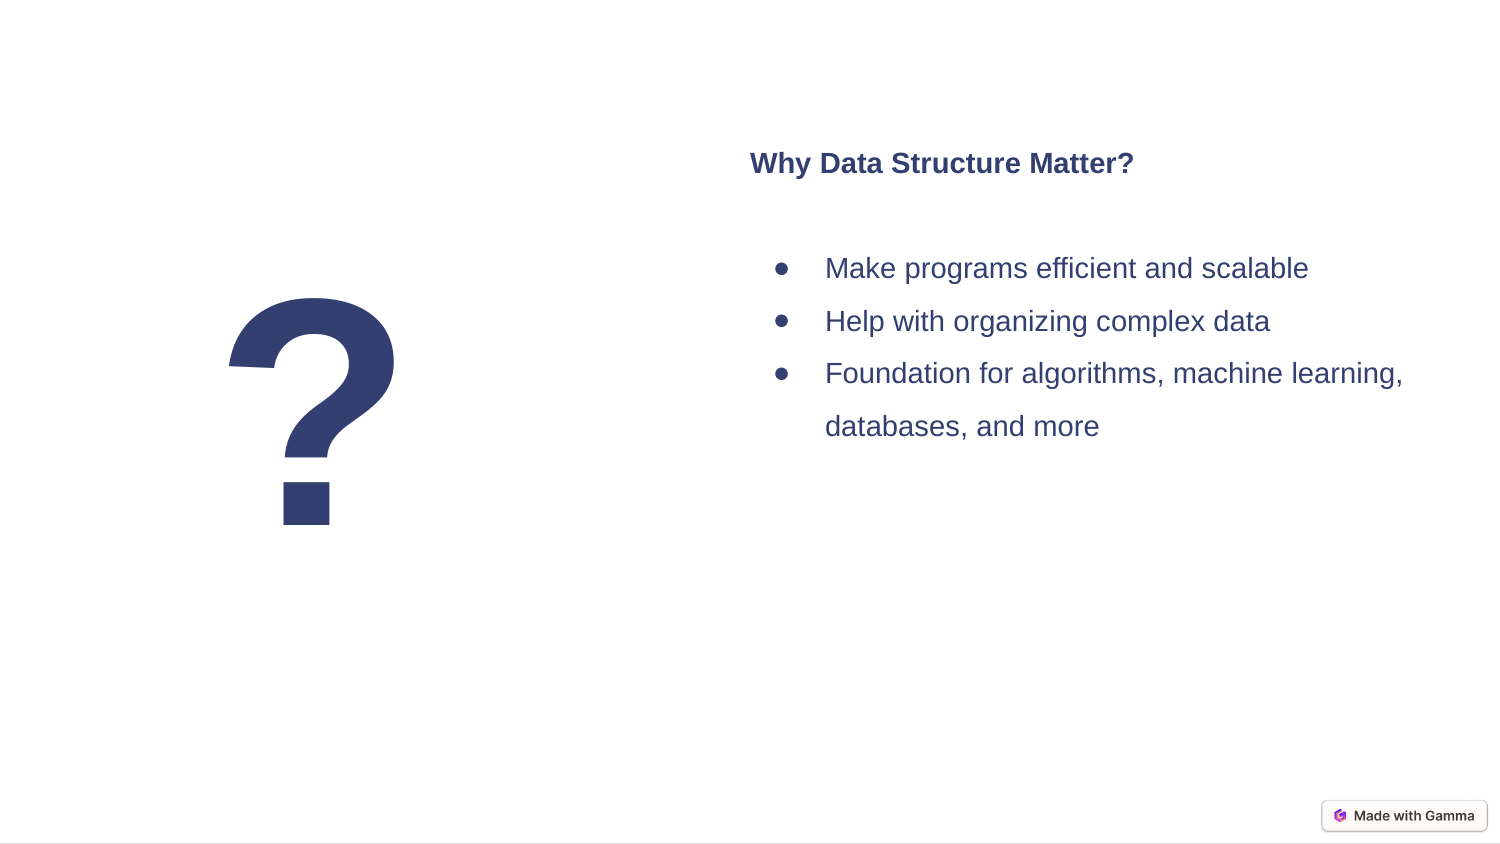

Why Data Structure Matter?

Make programs efficient and scalable
Help with organizing complex data
Foundation for algorithms, machine learning, databases, and more

?